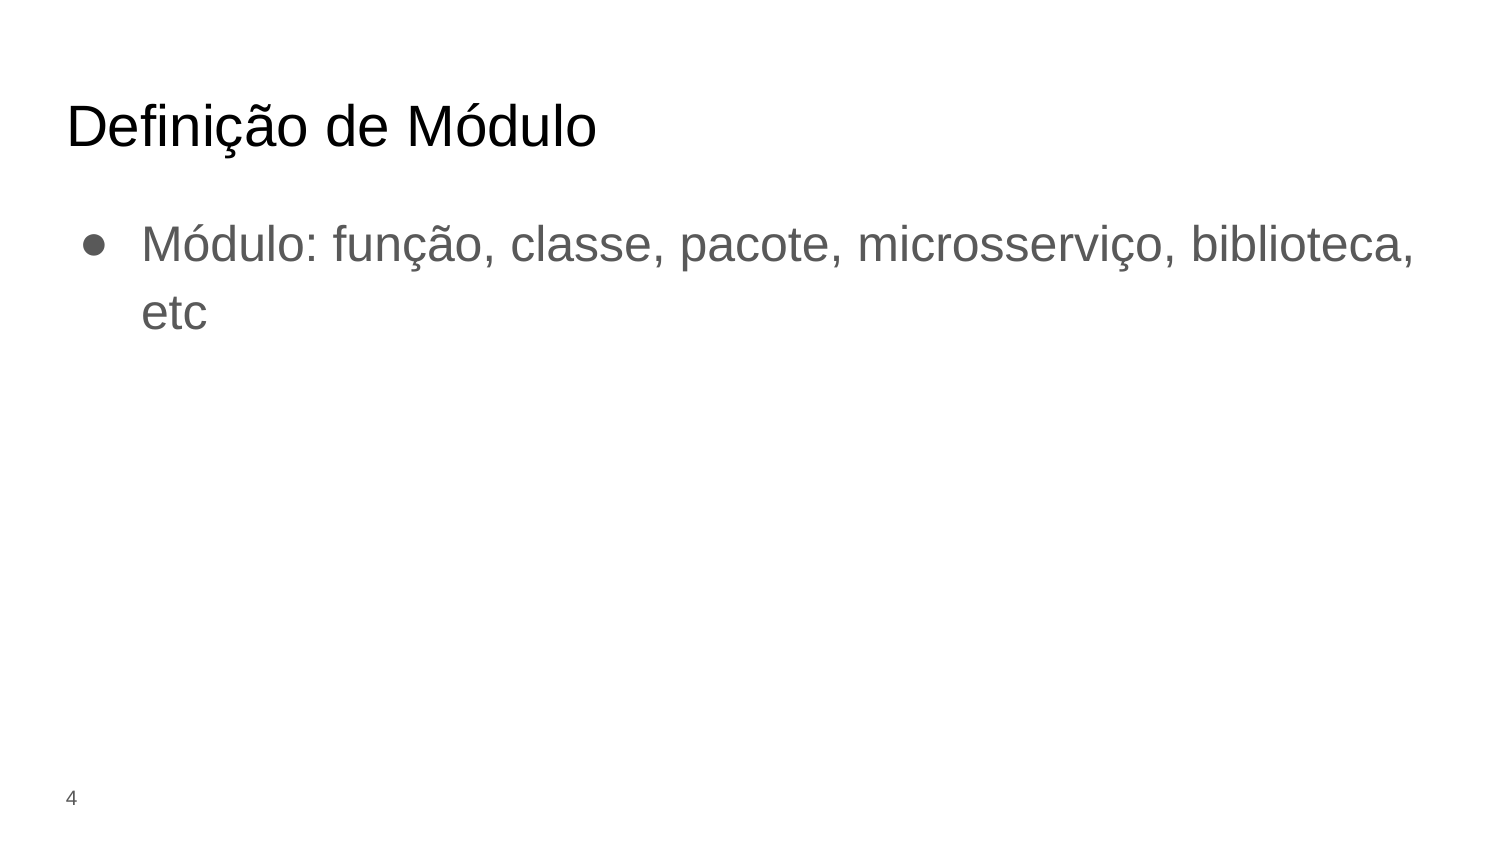

# Definição de Módulo
Módulo: função, classe, pacote, microsserviço, biblioteca, etc
4